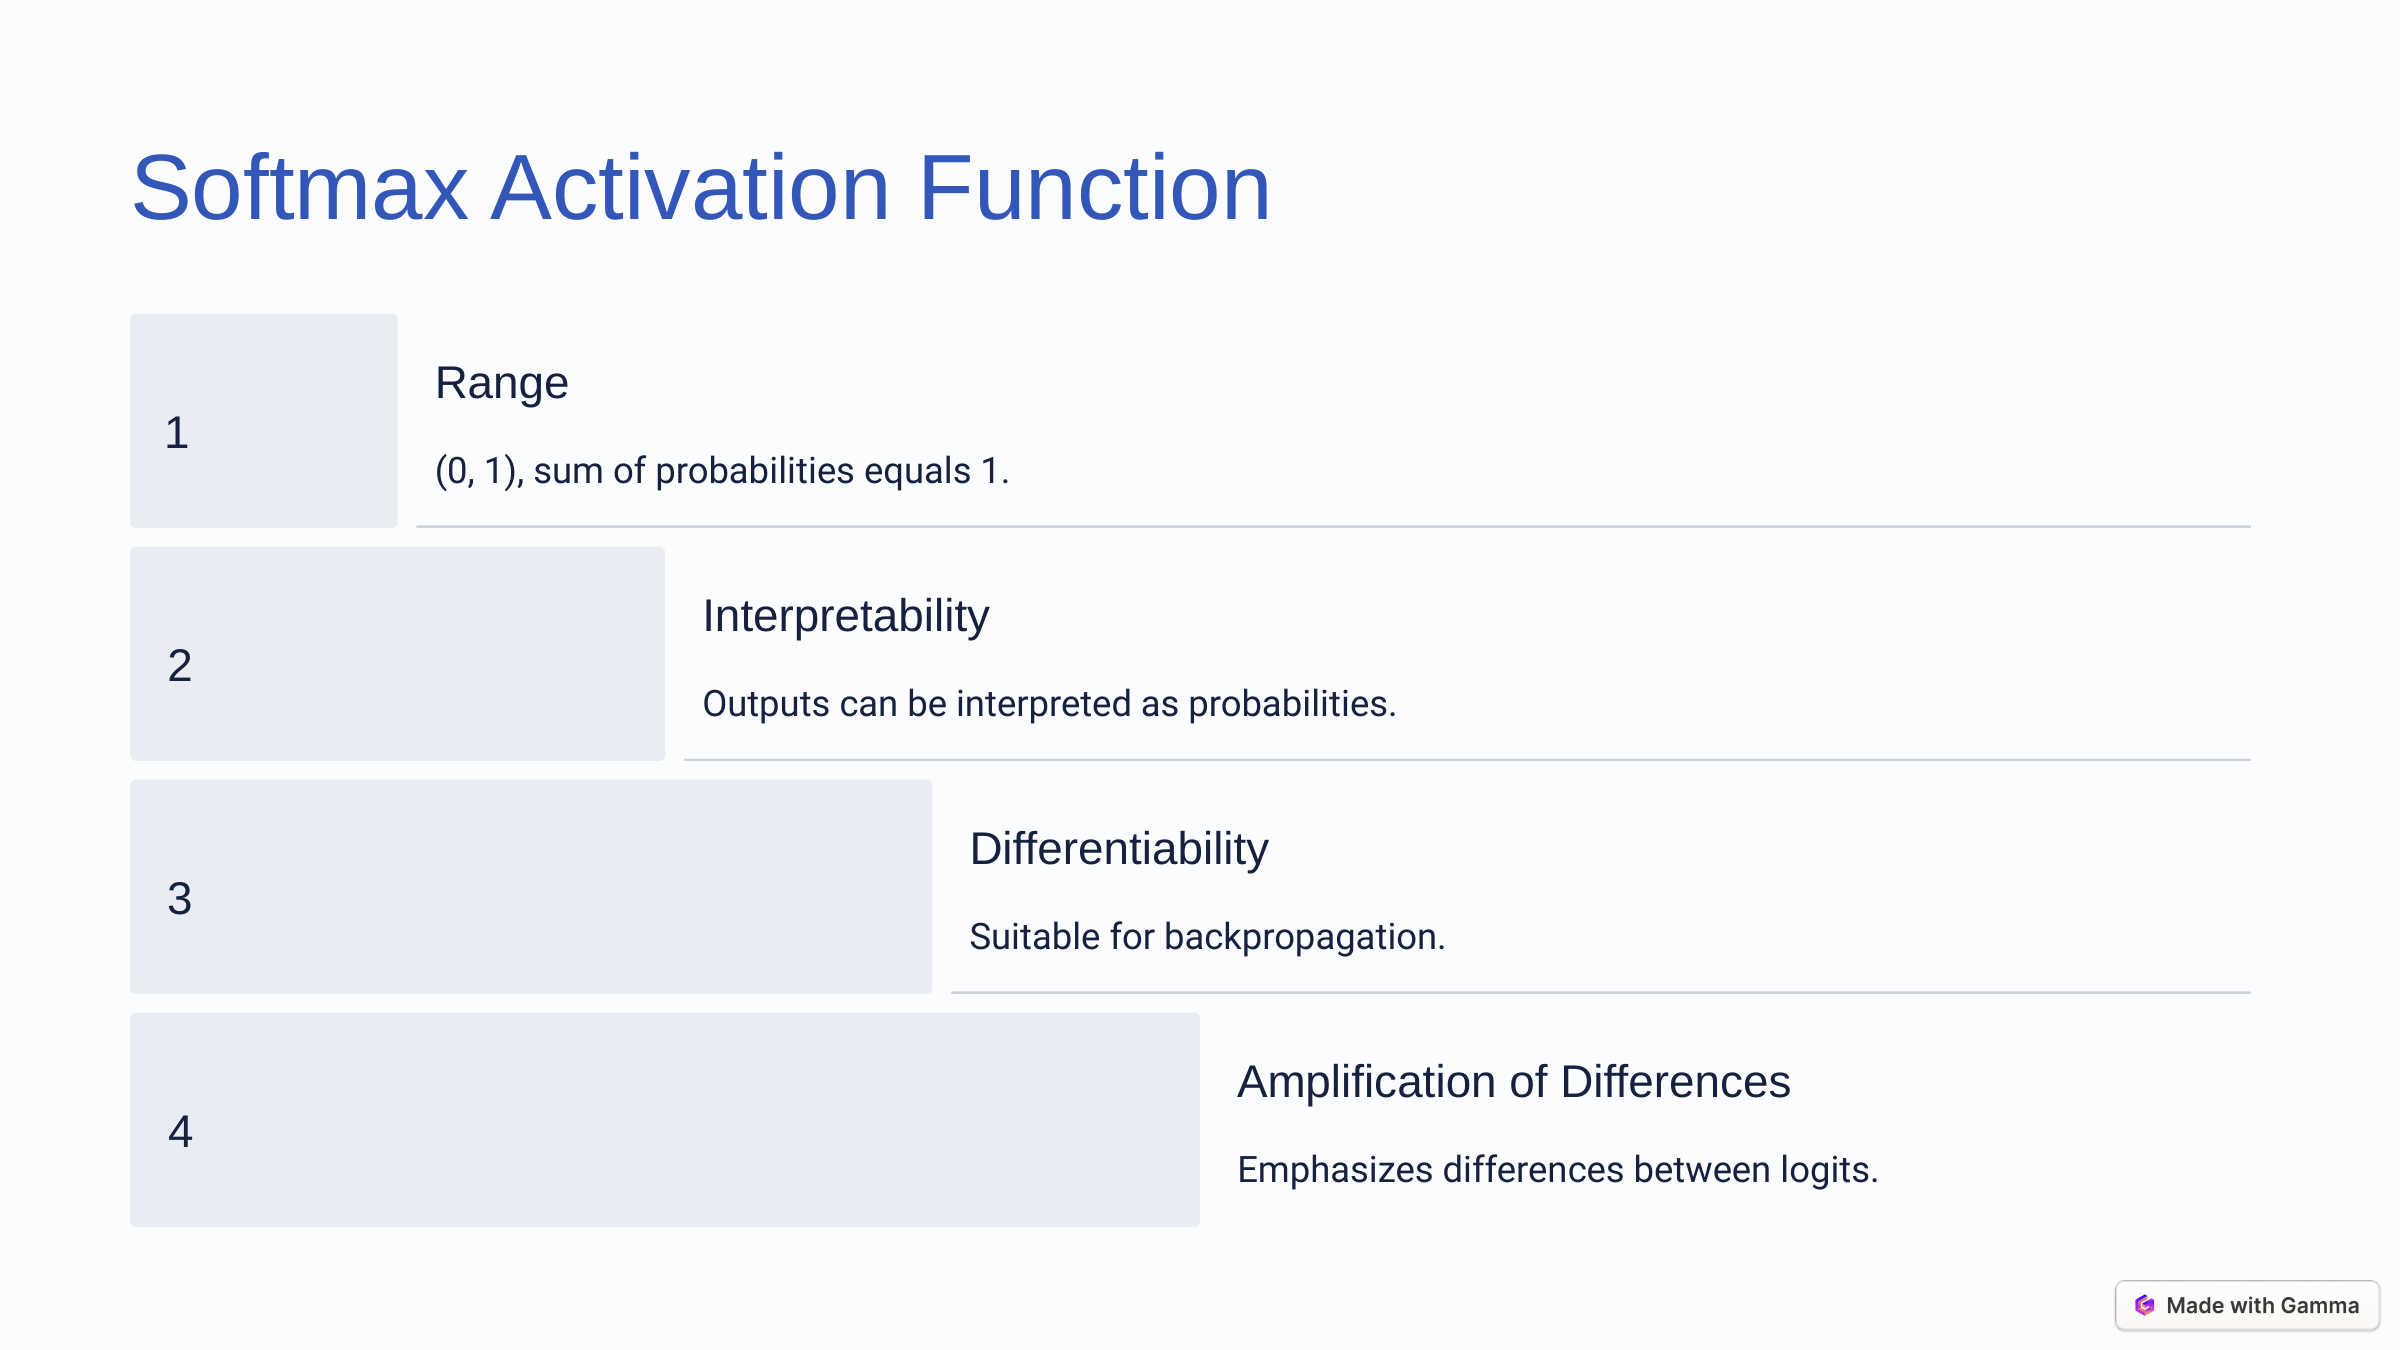

Softmax Activation Function

Range
1
(0, 1), sum of probabilities equals 1.

Interpretability
2
Outputs can be interpreted as probabilities.

Differentiability
3
Suitable for backpropagation.

Amplification of Differences
4
Emphasizes differences between logits.